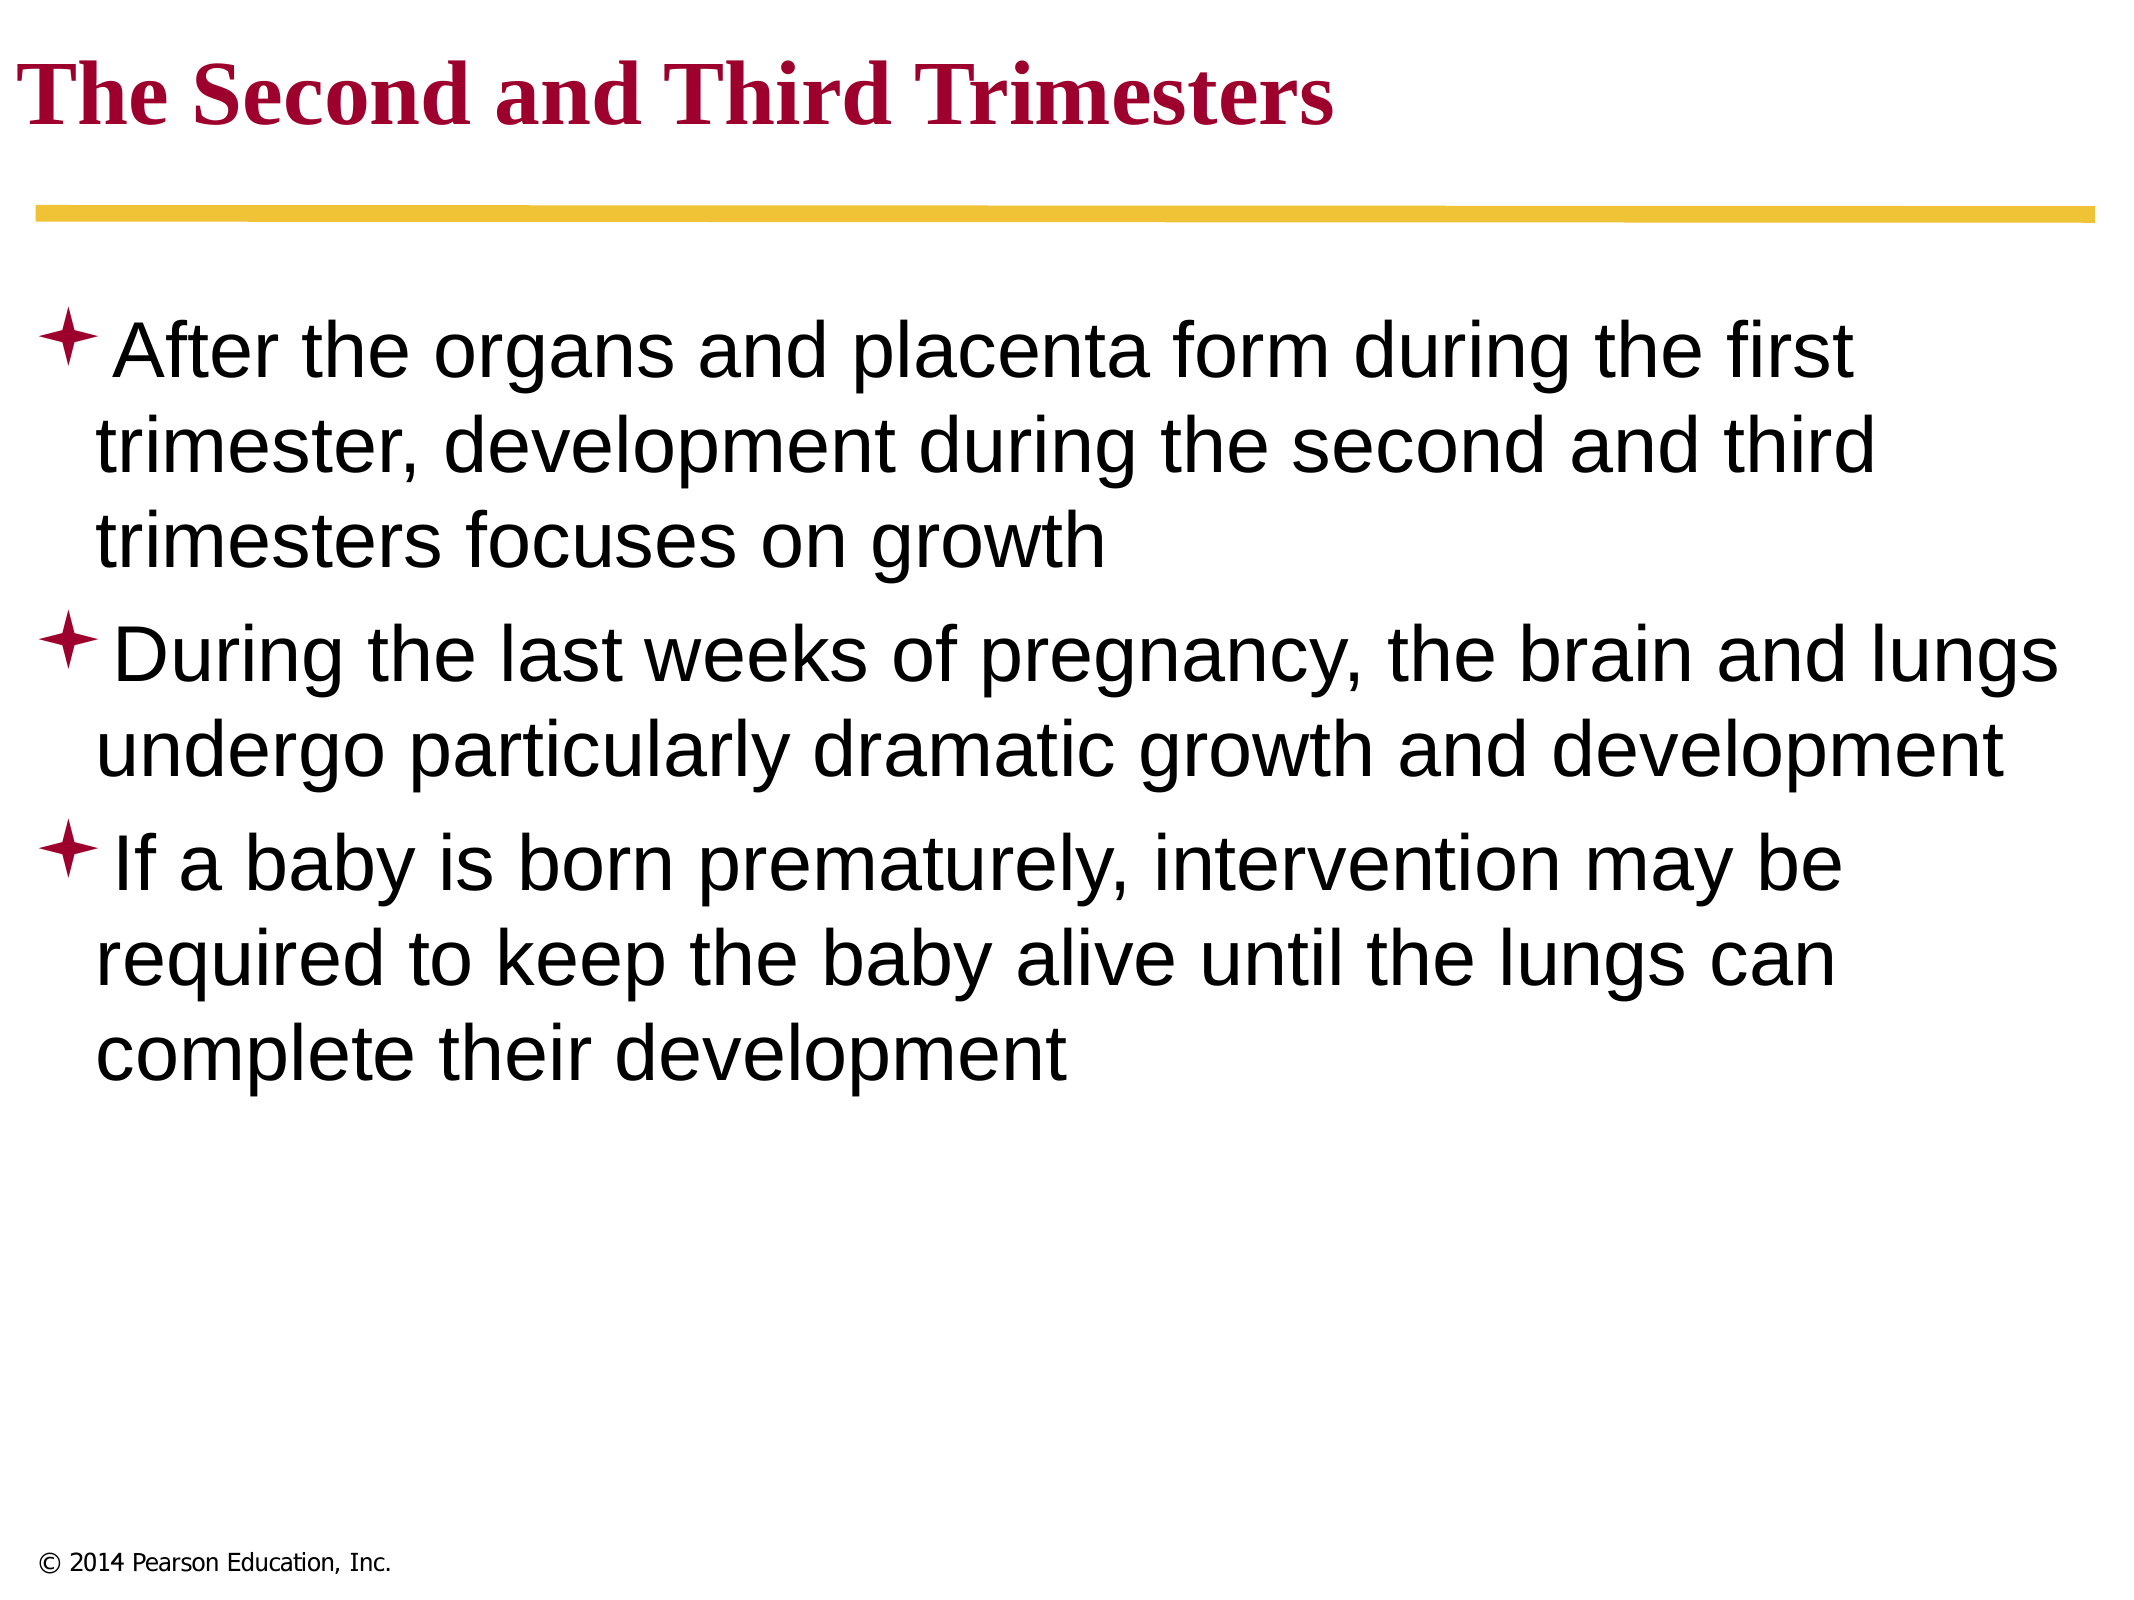

The Second and Third Trimesters

After the organs and placenta form during the first trimester, development during the second and third trimesters focuses on growth
During the last weeks of pregnancy, the brain and lungs undergo particularly dramatic growth and development
If a baby is born prematurely, intervention may be required to keep the baby alive until the lungs can complete their development